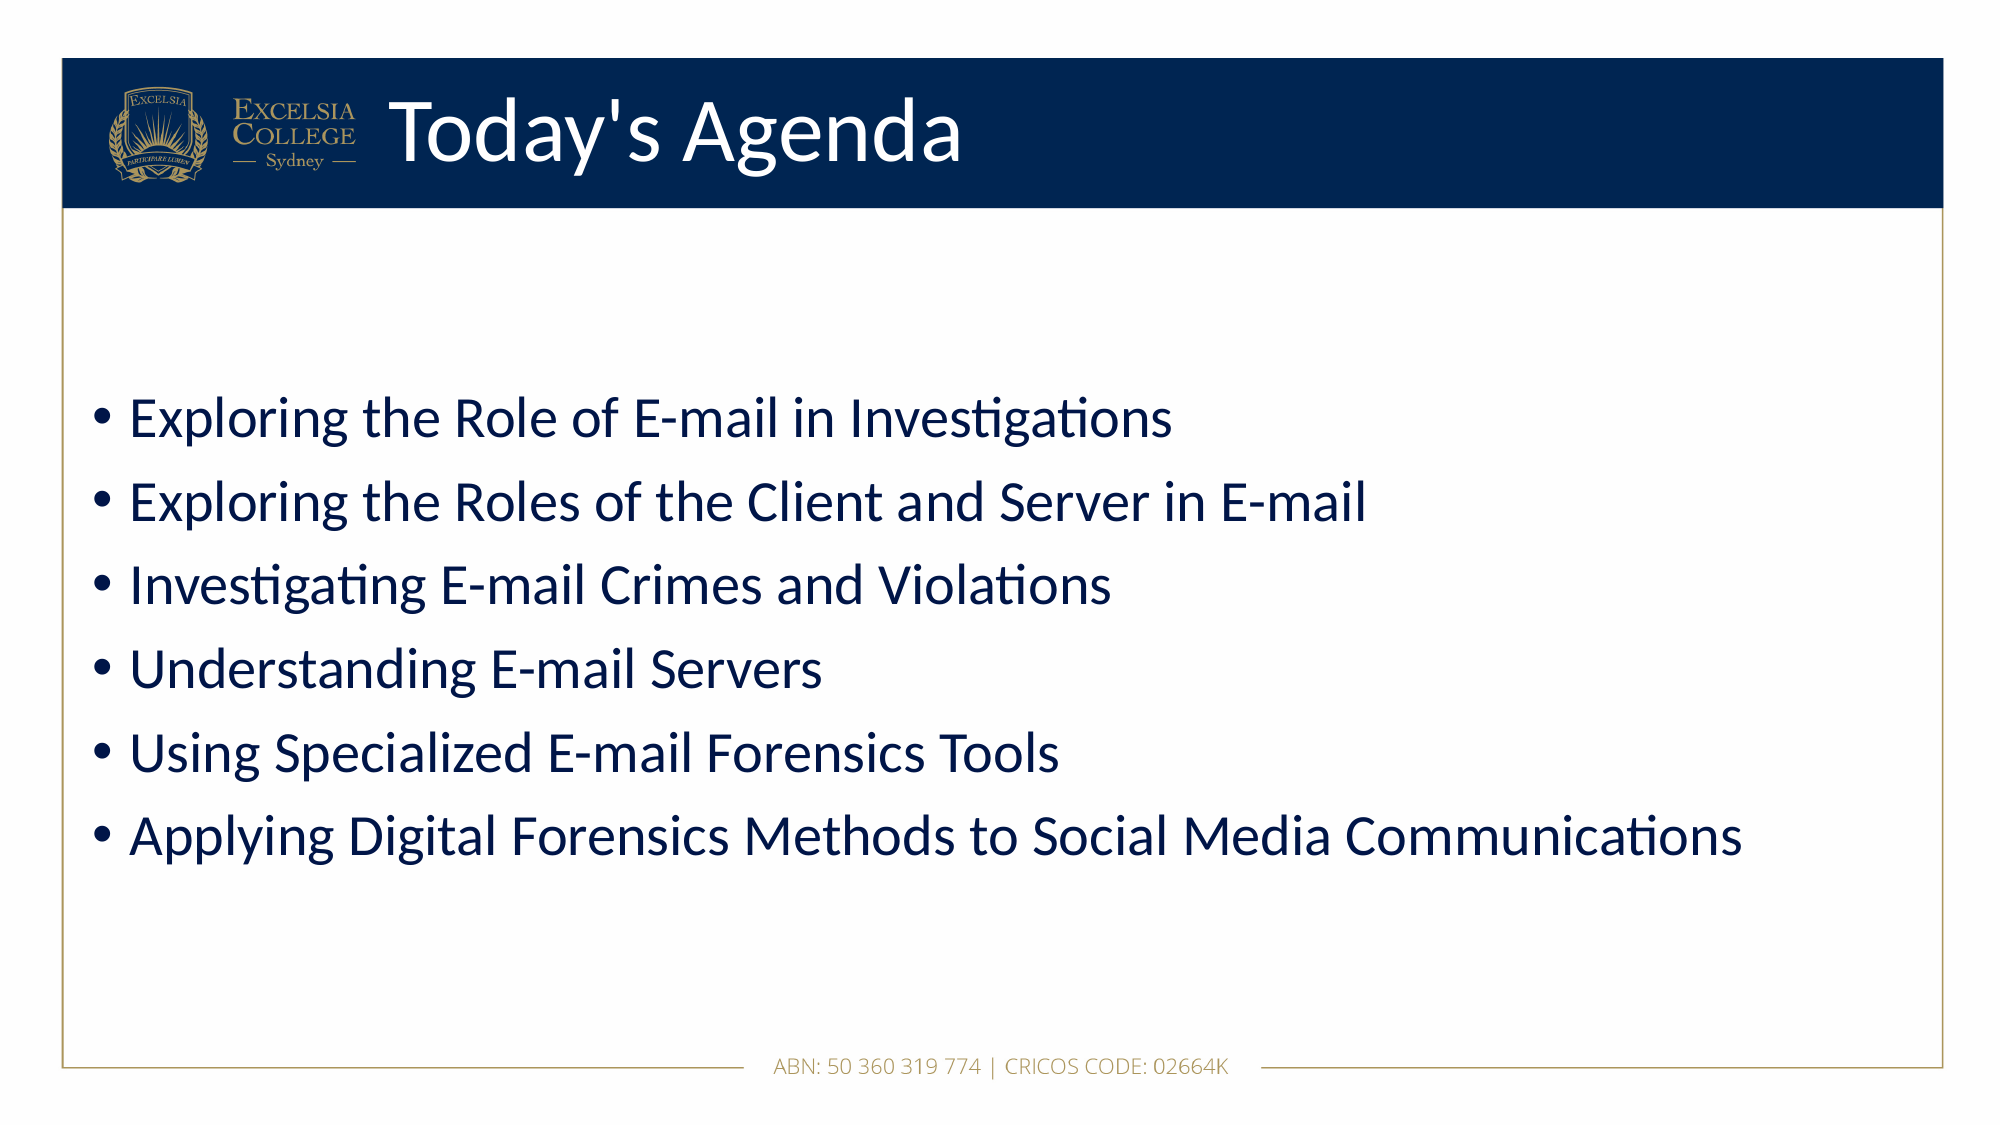

# Today's Agenda
Exploring the Role of E-mail in Investigations
Exploring the Roles of the Client and Server in E-mail
Investigating E-mail Crimes and Violations
Understanding E-mail Servers
Using Specialized E-mail Forensics Tools
Applying Digital Forensics Methods to Social Media Communications